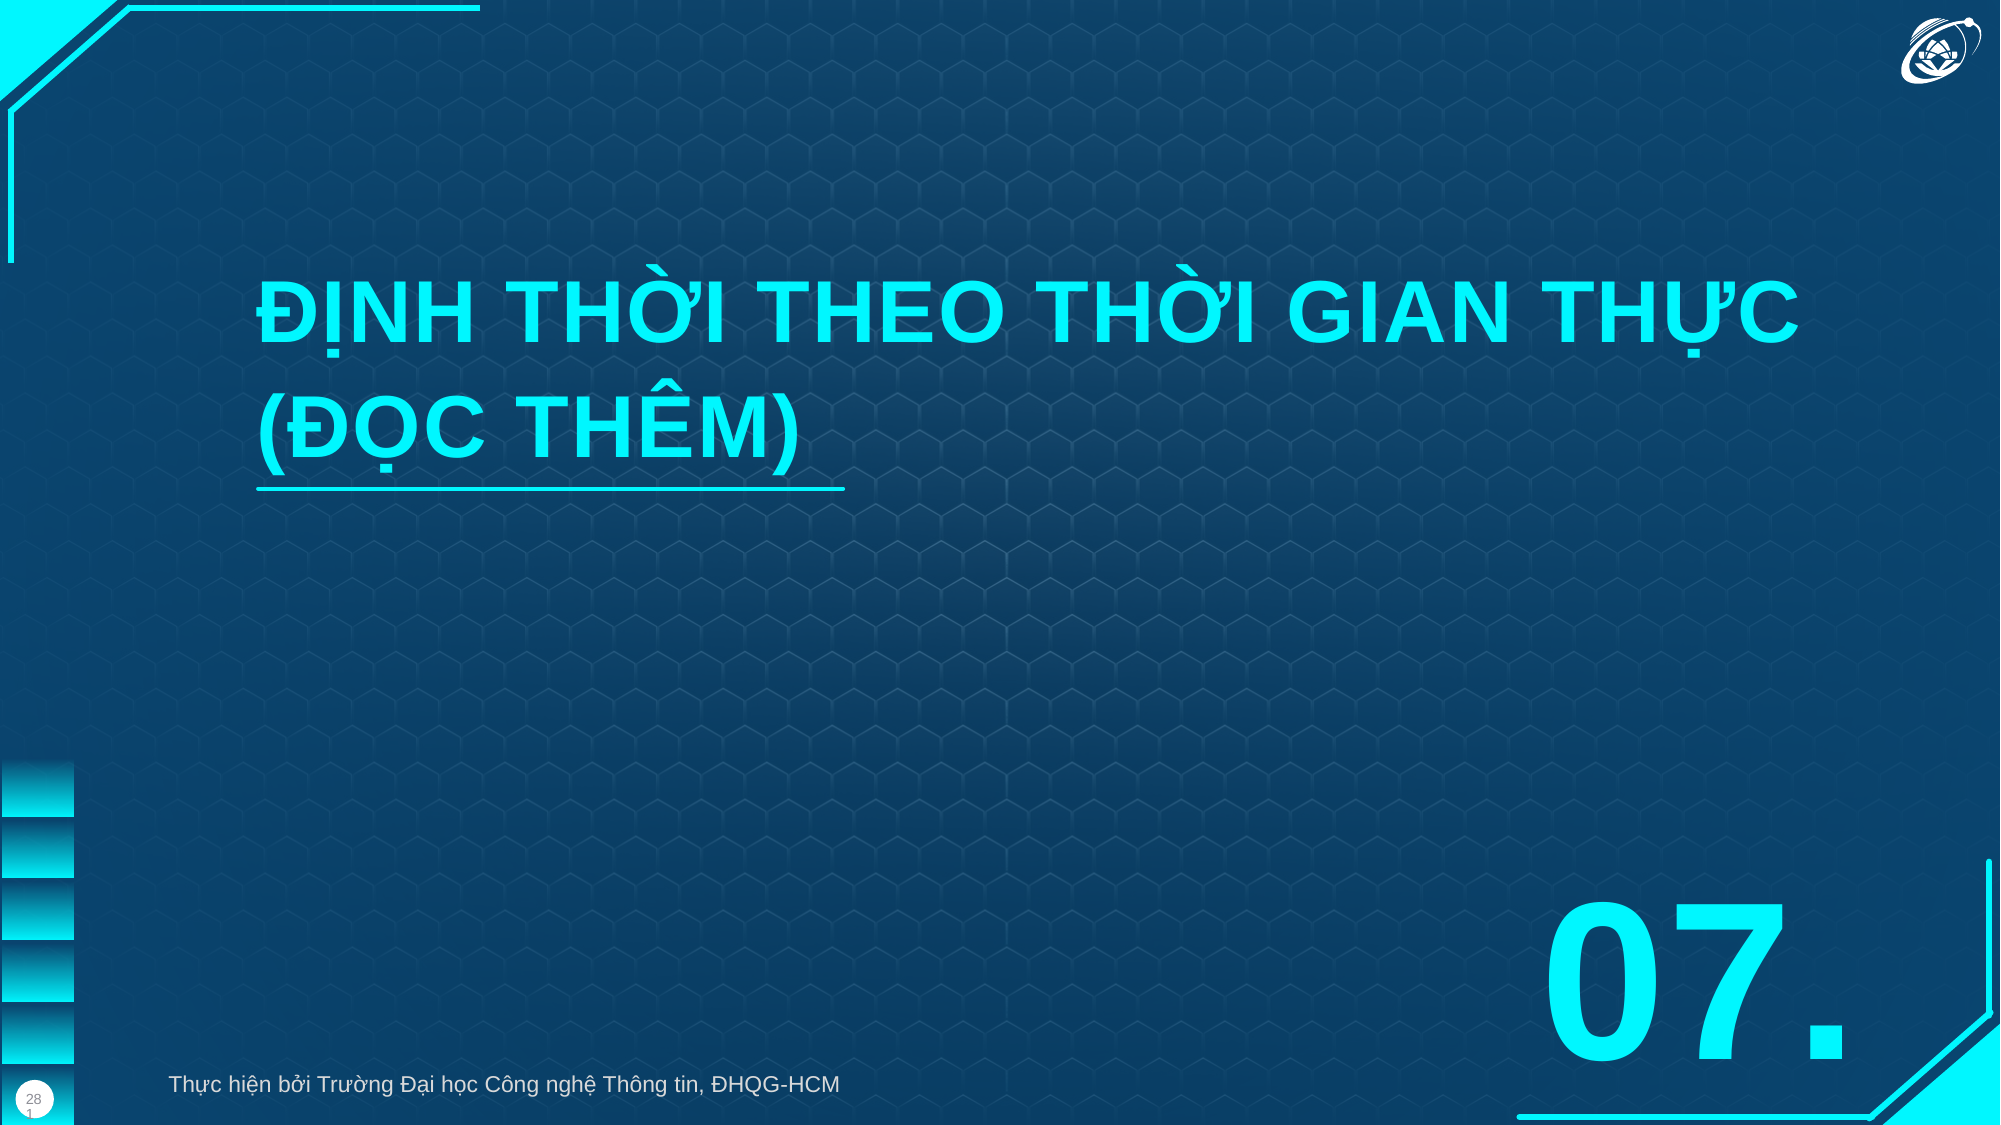

ĐỊNH THỜI THEO THỜI GIAN THỰC
(ĐỌC THÊM)

07.
Thực hiện bởi Trường Đại học Công nghệ Thông tin, ĐHQG-HCM
281